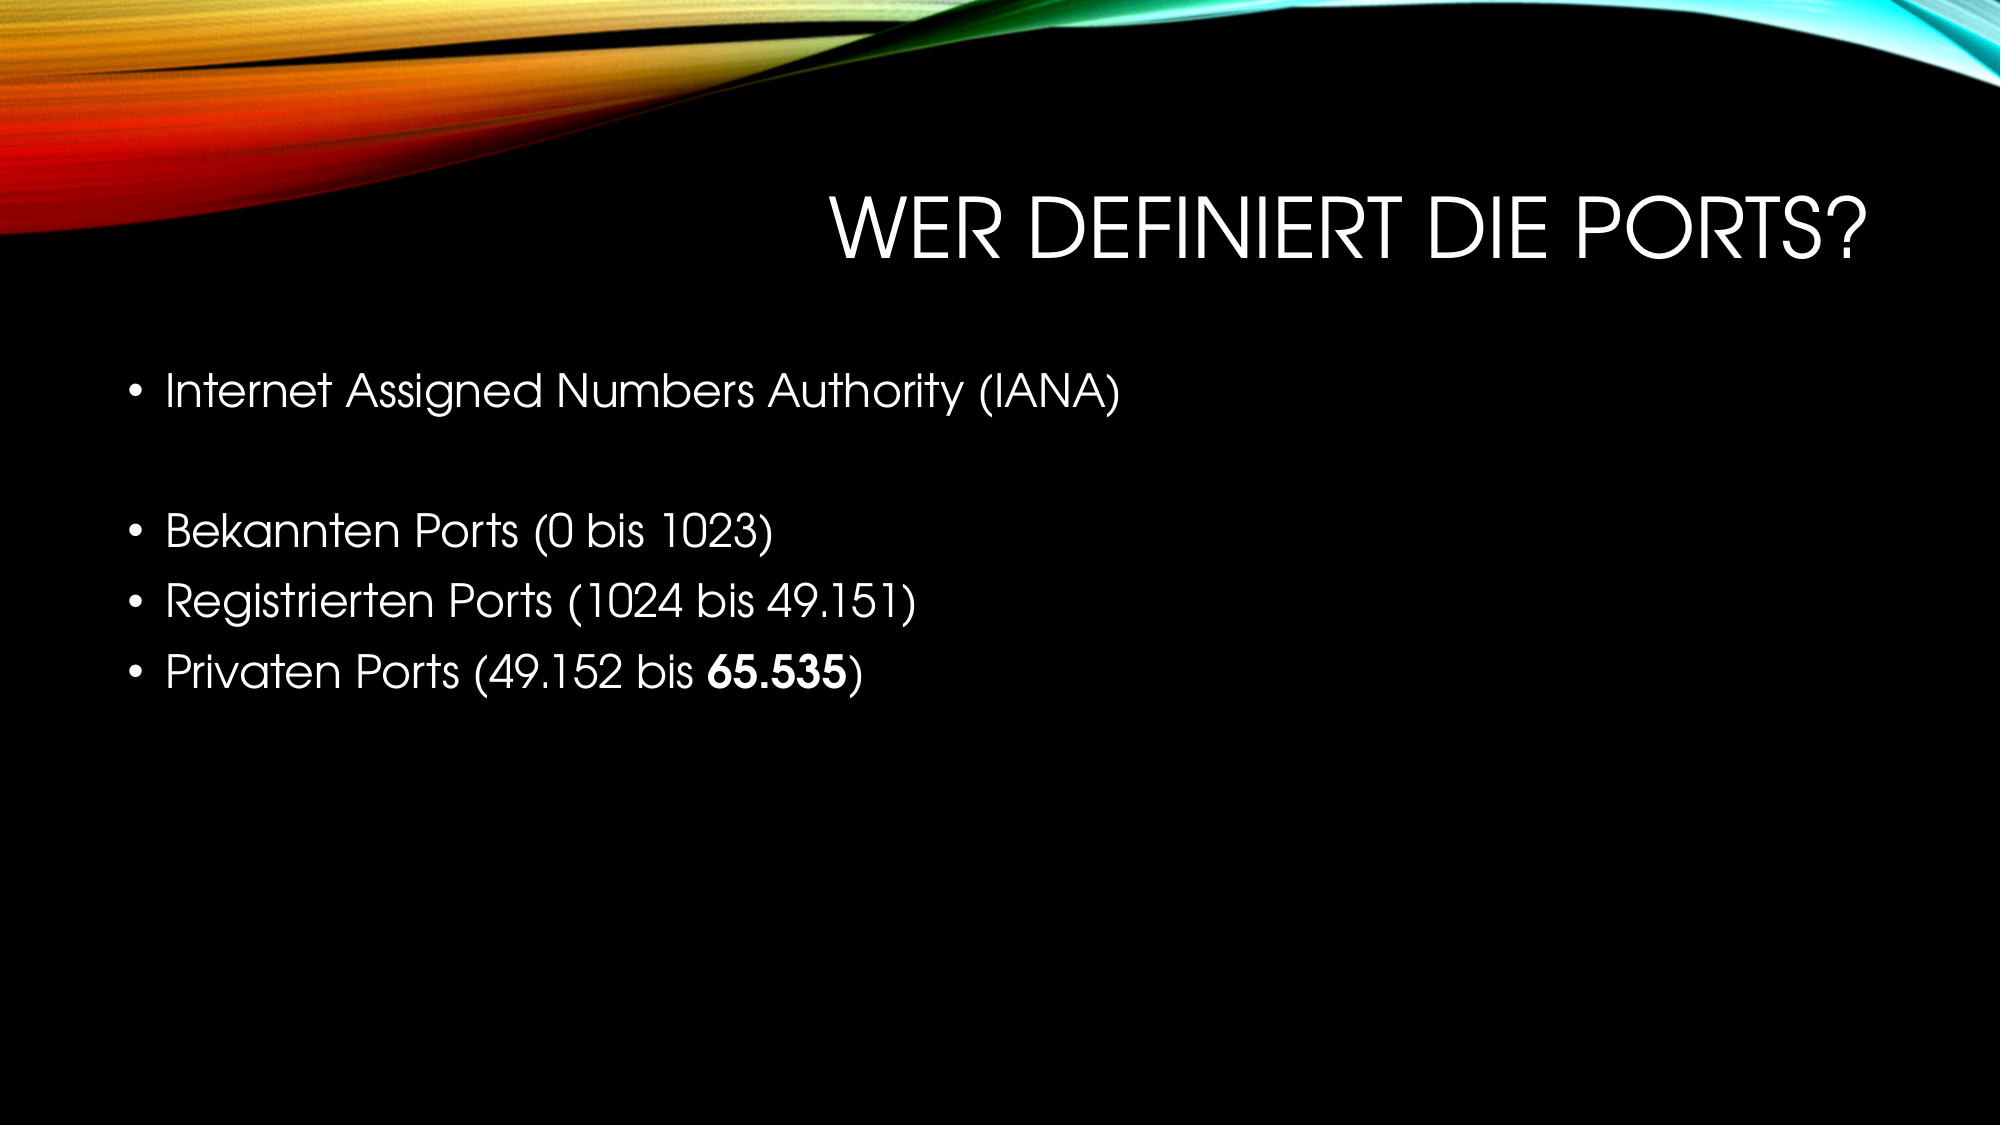

# Wer definiert die Ports?
Internet Assigned Numbers Authority (IANA)

Bekannten Ports (0 bis 1023)
Registrierten Ports (1024 bis 49.151)
Privaten Ports (49.152 bis 65.535)